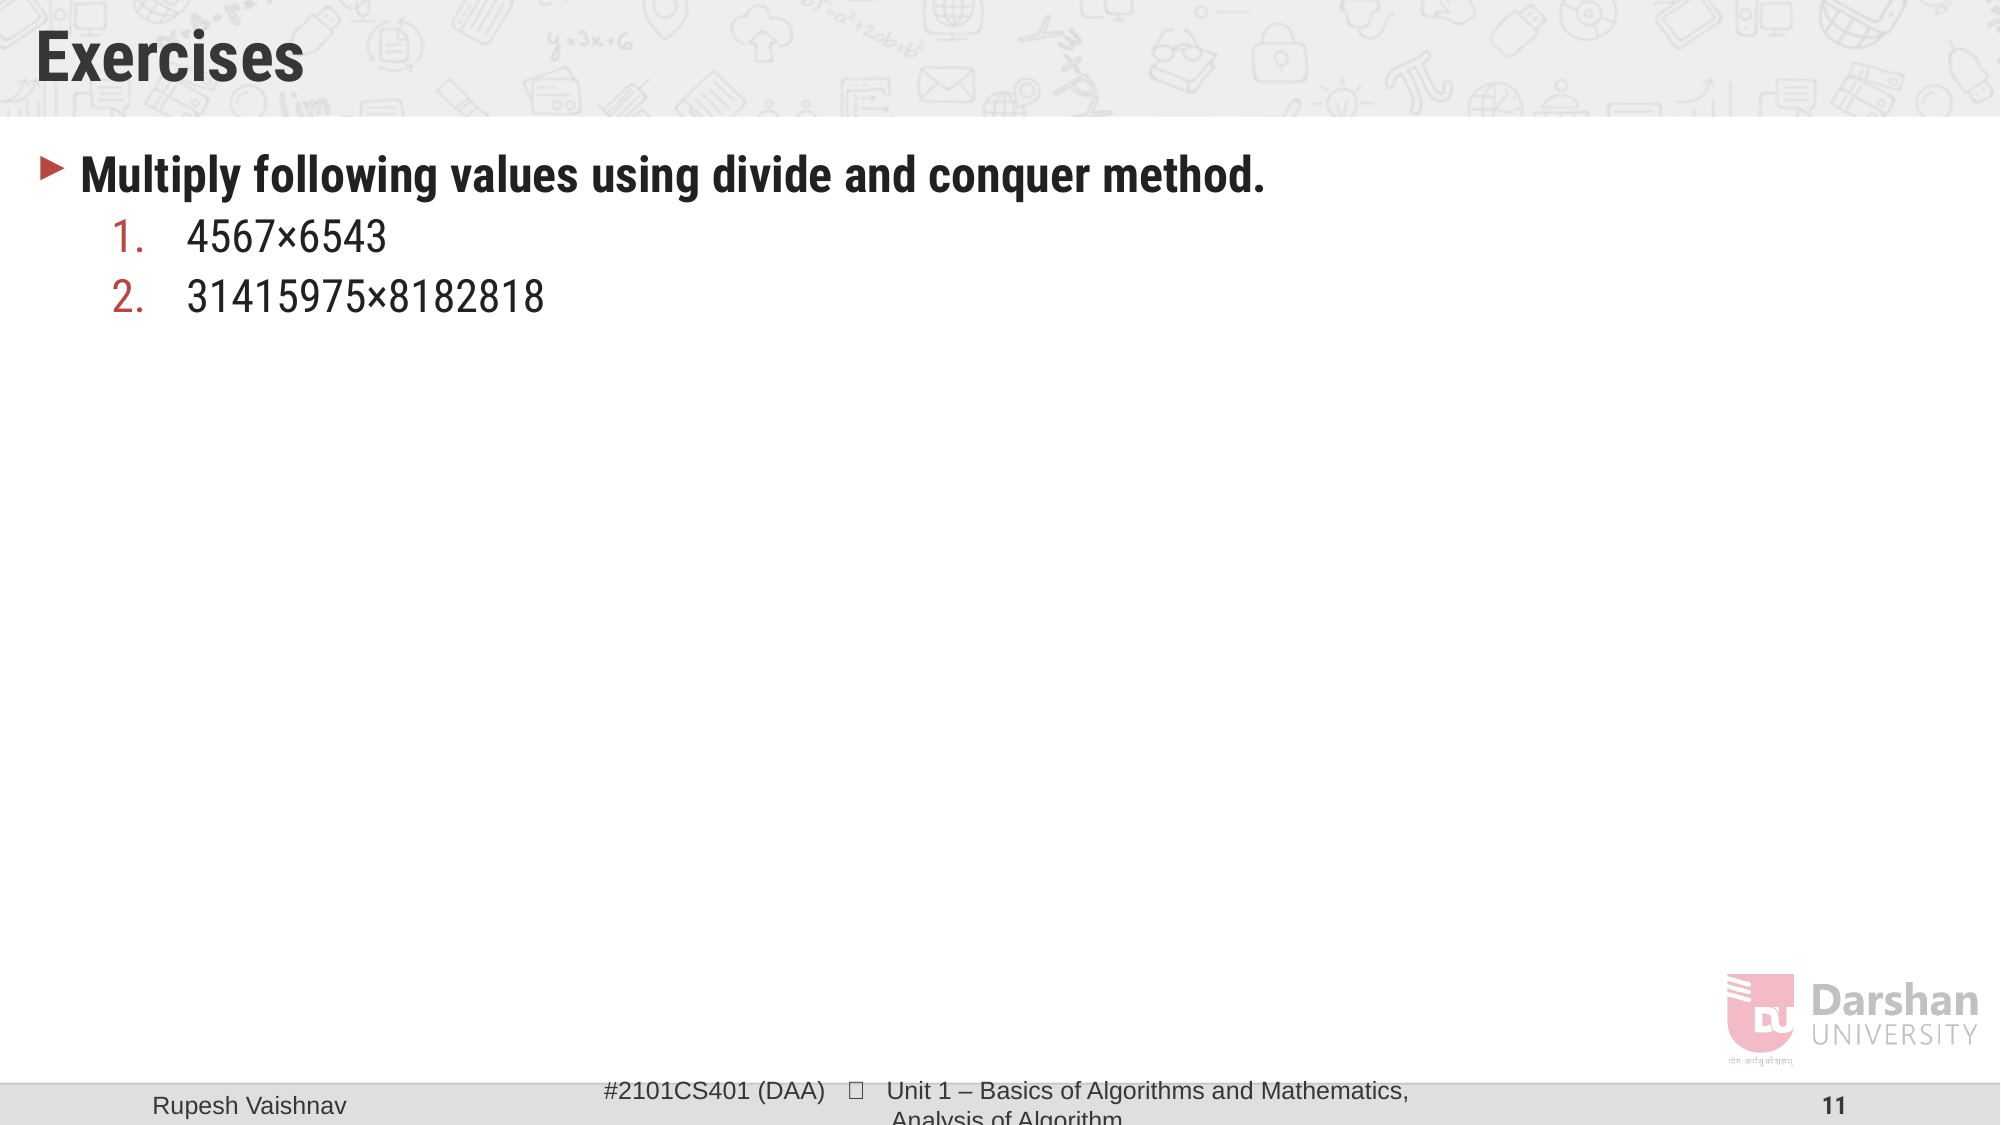

# Exercises
Multiply following values using divide and conquer method.
4567×6543
31415975×8182818